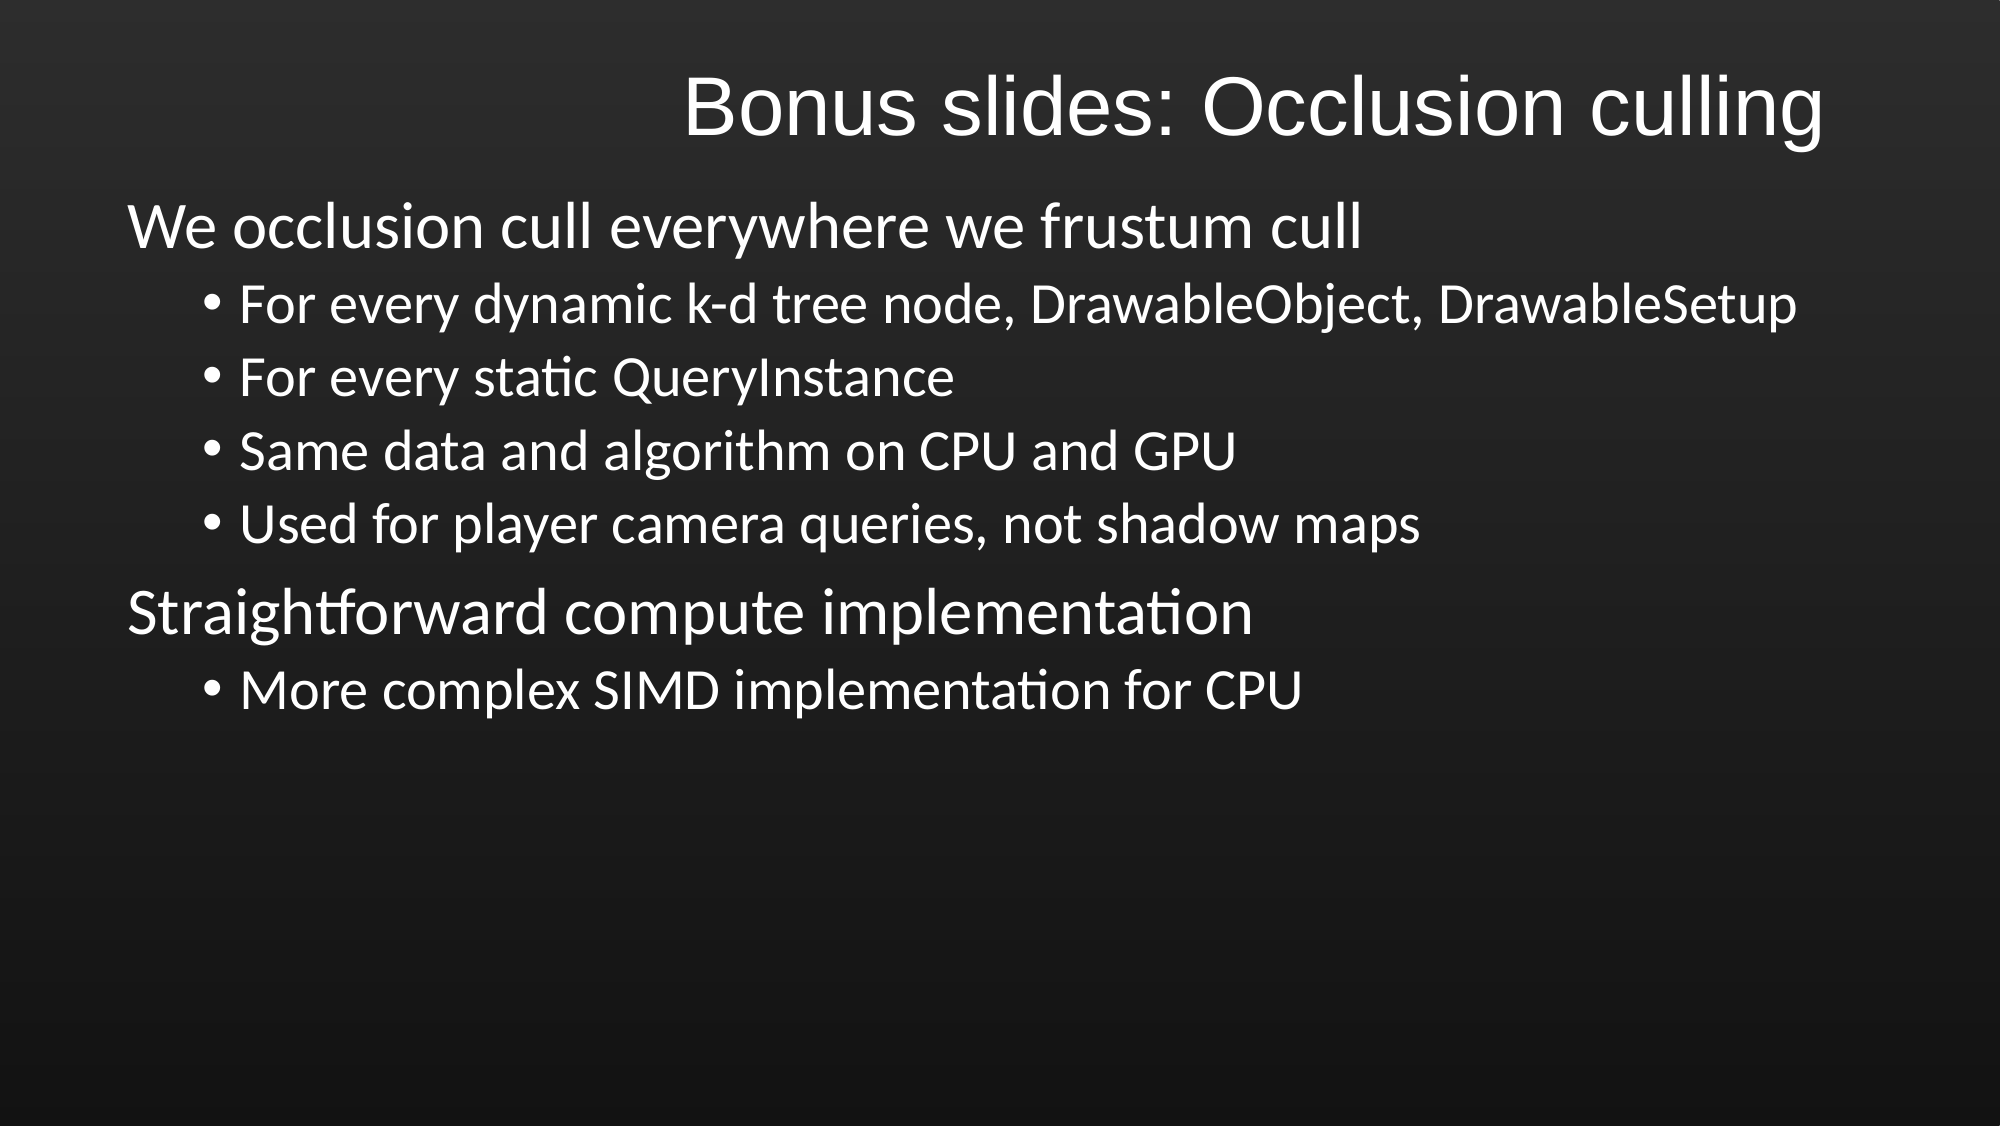

# Bonus slides: Occlusion culling
We occlusion cull everywhere we frustum cull
For every dynamic k-d tree node, DrawableObject, DrawableSetup
For every static QueryInstance
Same data and algorithm on CPU and GPU
Used for player camera queries, not shadow maps
Straightforward compute implementation
More complex SIMD implementation for CPU